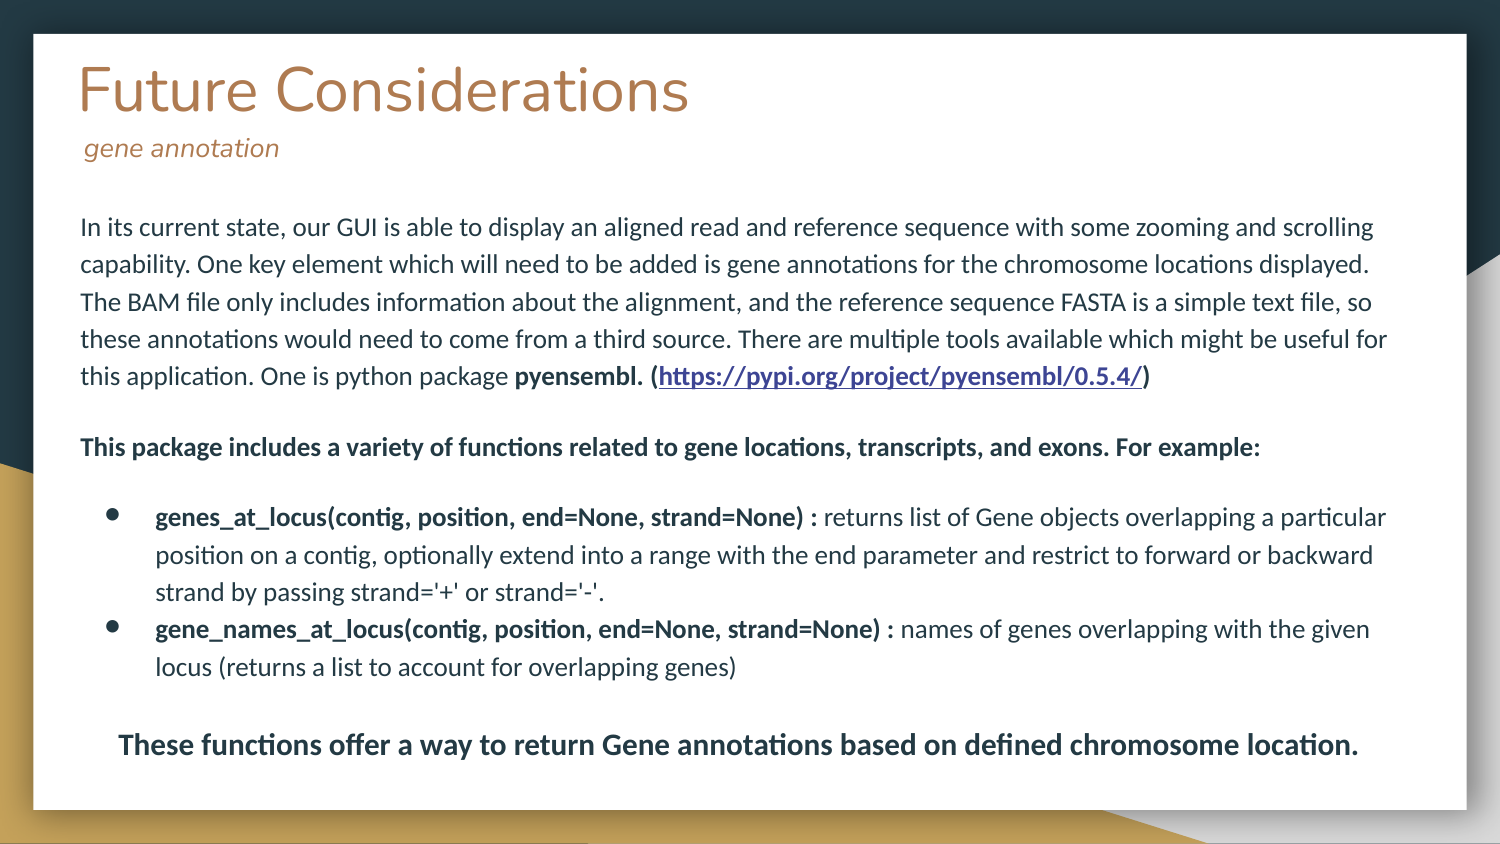

# Future Considerations
gene annotation
In its current state, our GUI is able to display an aligned read and reference sequence with some zooming and scrolling capability. One key element which will need to be added is gene annotations for the chromosome locations displayed. The BAM file only includes information about the alignment, and the reference sequence FASTA is a simple text file, so these annotations would need to come from a third source. There are multiple tools available which might be useful for this application. One is python package pyensembl. (https://pypi.org/project/pyensembl/0.5.4/)
This package includes a variety of functions related to gene locations, transcripts, and exons. For example:
genes_at_locus(contig, position, end=None, strand=None) : returns list of Gene objects overlapping a particular position on a contig, optionally extend into a range with the end parameter and restrict to forward or backward strand by passing strand='+' or strand='-'.
gene_names_at_locus(contig, position, end=None, strand=None) : names of genes overlapping with the given locus (returns a list to account for overlapping genes)

These functions offer a way to return Gene annotations based on defined chromosome location.